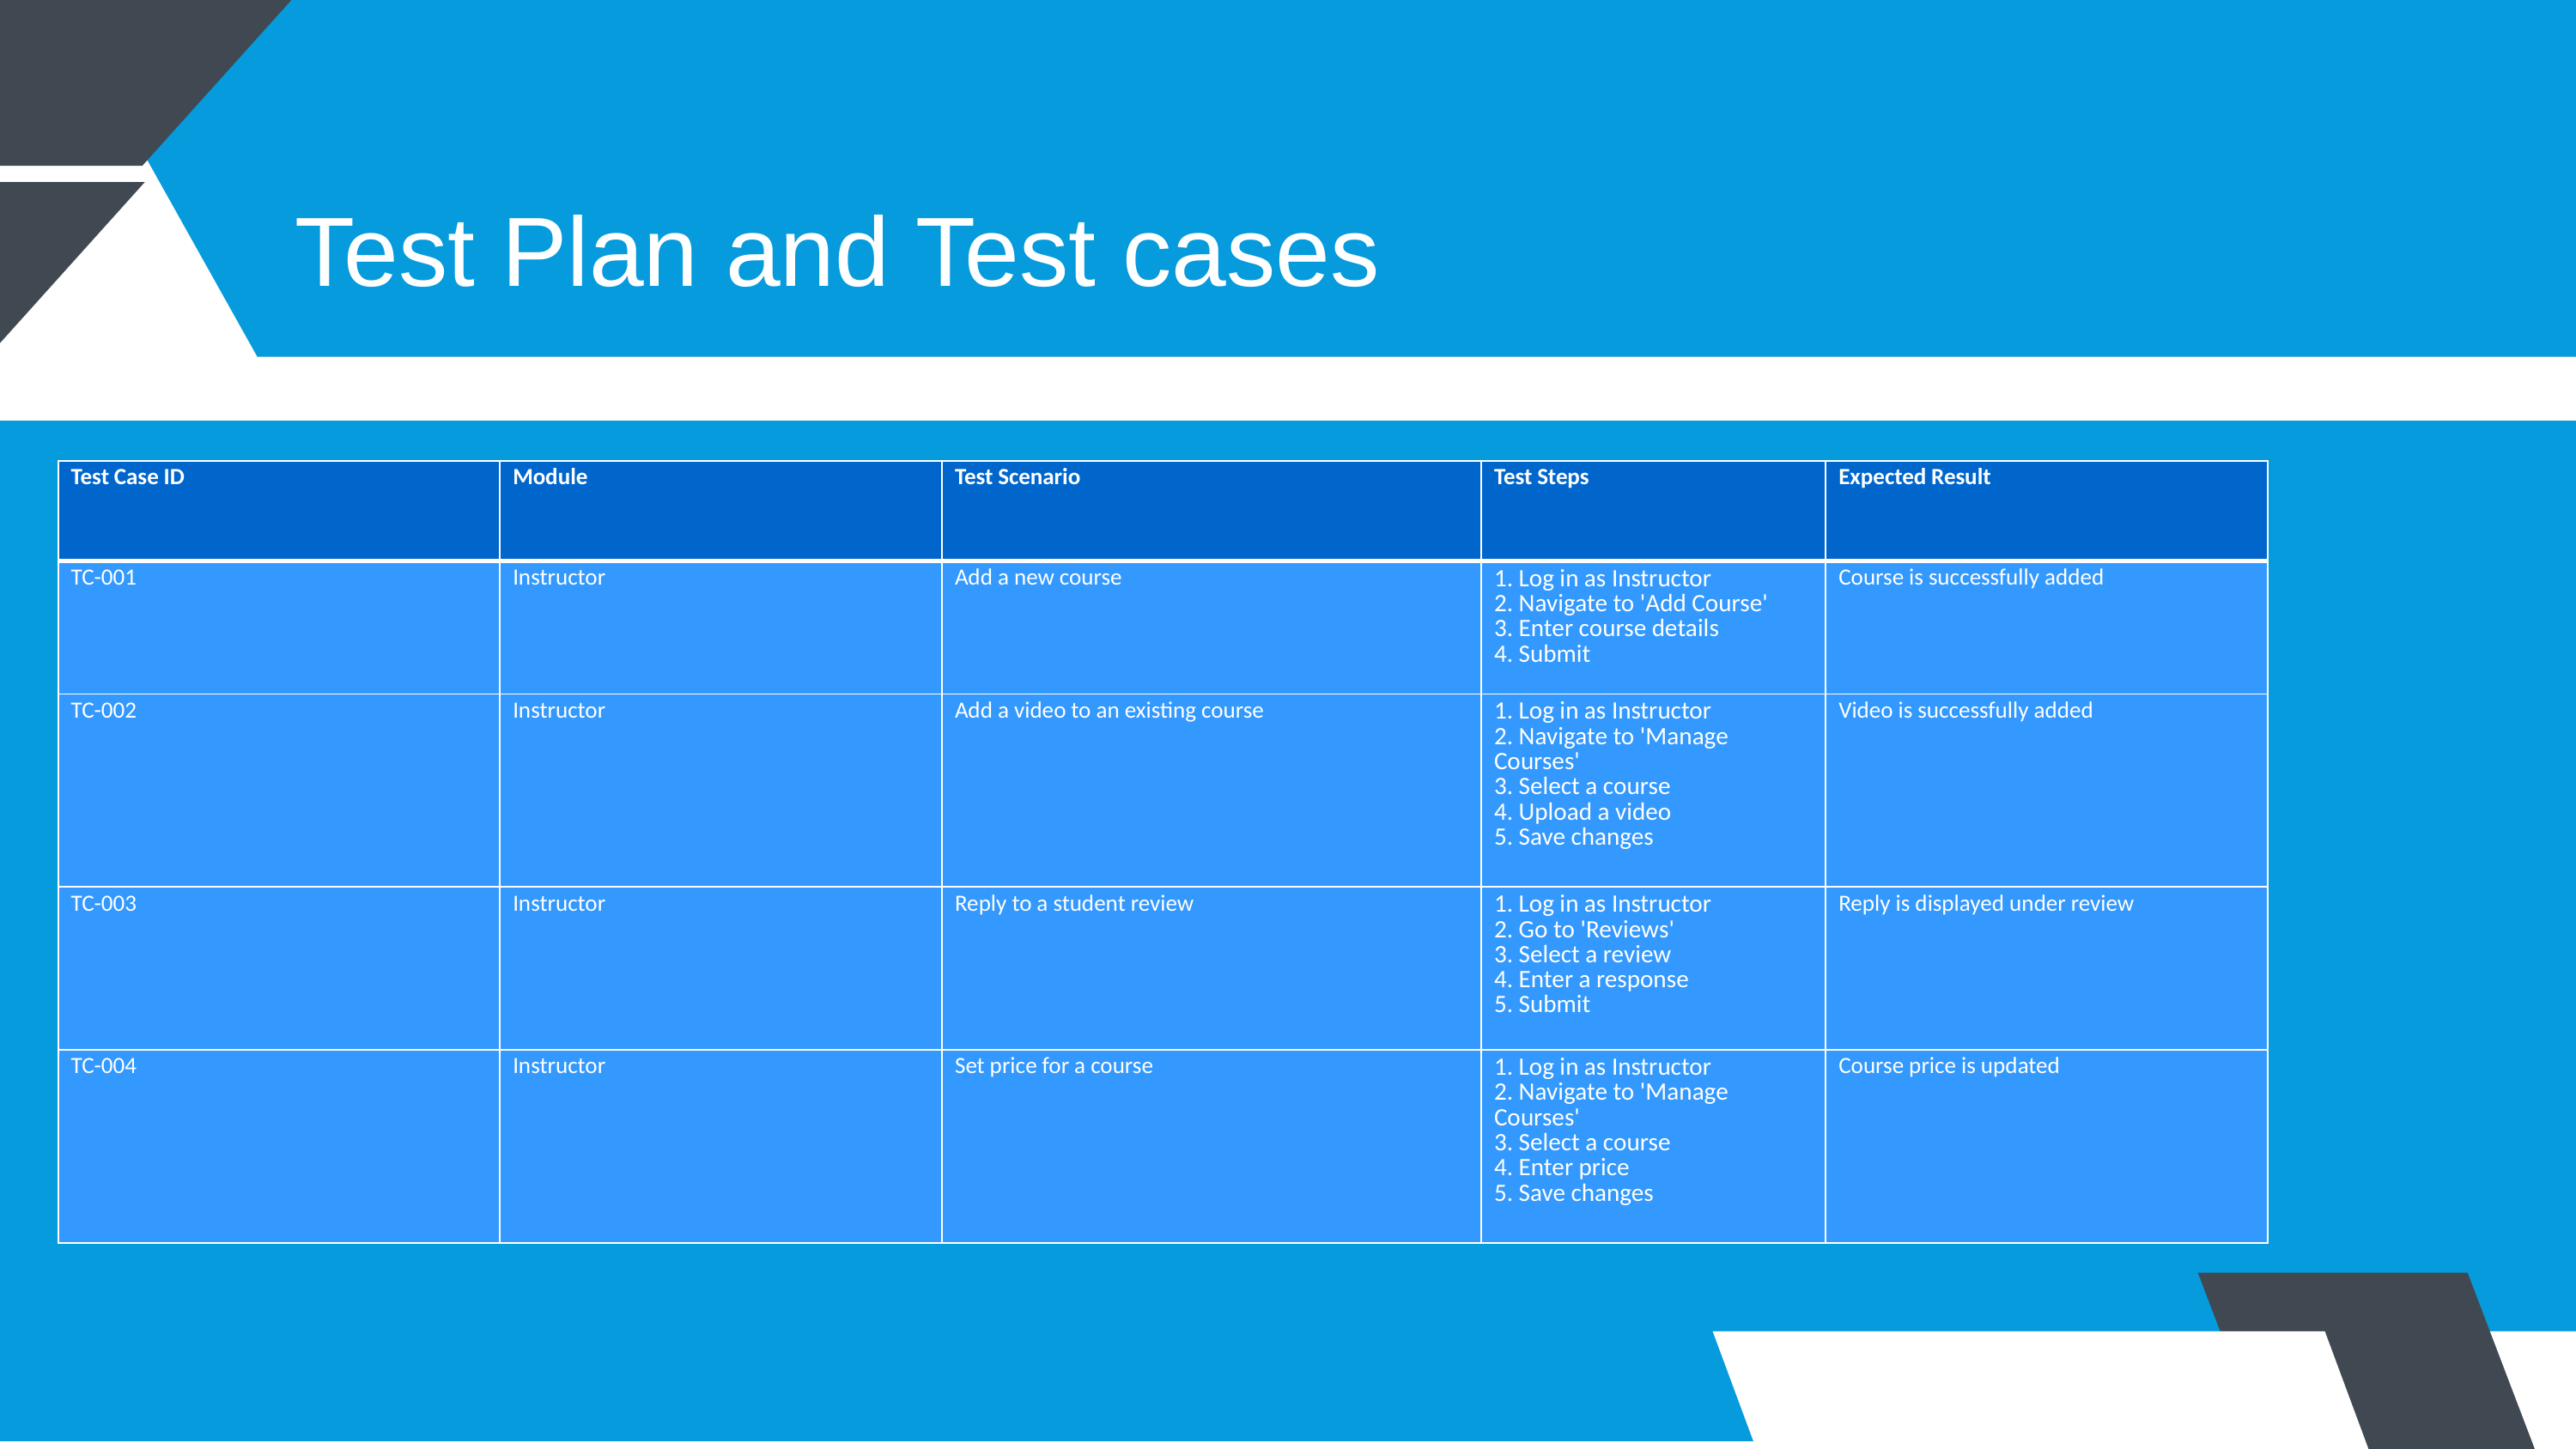

Test Plan and Test cases

| Test Case ID | Module | Test Scenario | Test Steps | Expected Result |
| --- | --- | --- | --- | --- |
| TC-001 | Instructor | Add a new course | 1. Log in as Instructor 2. Navigate to 'Add Course' 3. Enter course details 4. Submit | Course is successfully added |
| TC-002 | Instructor | Add a video to an existing course | 1. Log in as Instructor 2. Navigate to 'Manage Courses' 3. Select a course 4. Upload a video 5. Save changes | Video is successfully added |
| TC-003 | Instructor | Reply to a student review | 1. Log in as Instructor 2. Go to 'Reviews' 3. Select a review 4. Enter a response 5. Submit | Reply is displayed under review |
| TC-004 | Instructor | Set price for a course | 1. Log in as Instructor 2. Navigate to 'Manage Courses' 3. Select a course 4. Enter price 5. Save changes | Course price is updated |